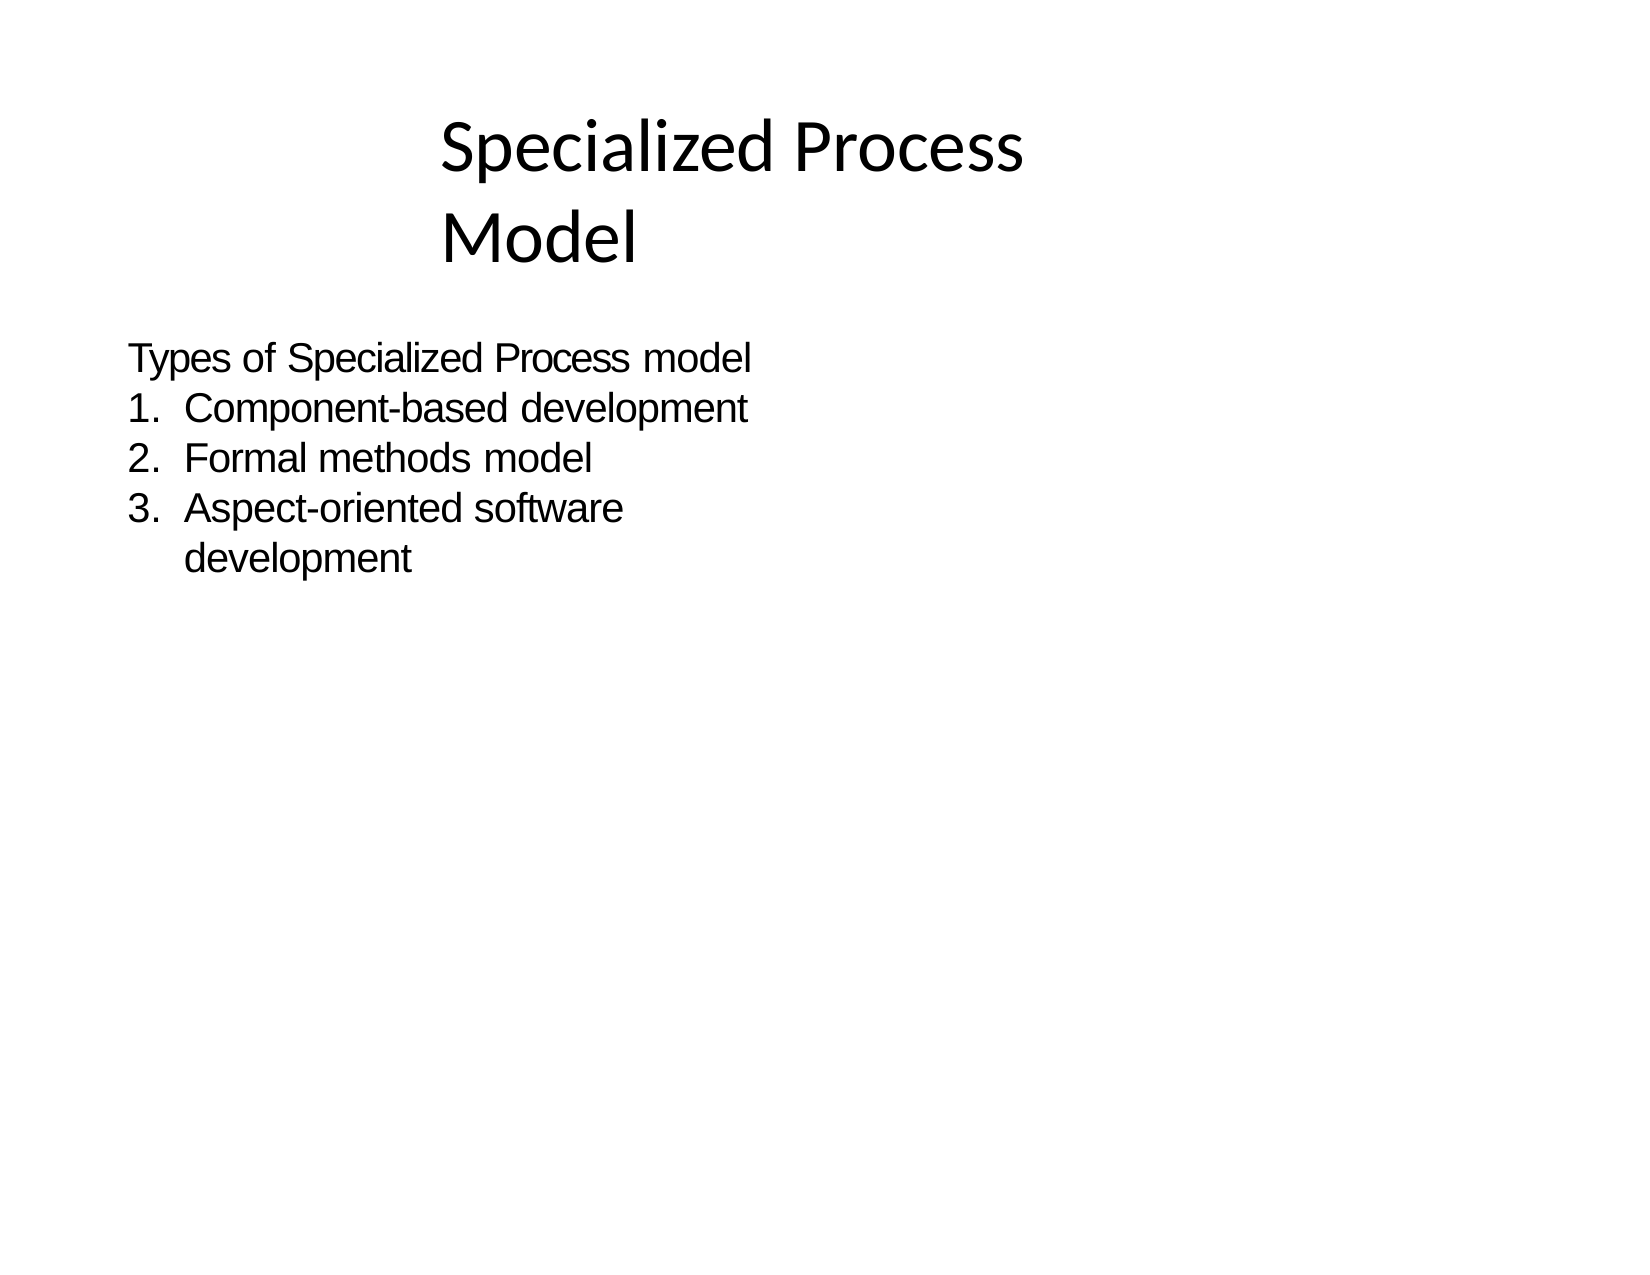

# Specialized Process Model

Types of Specialized Process model
Component-based development
Formal methods model
Aspect-oriented software development